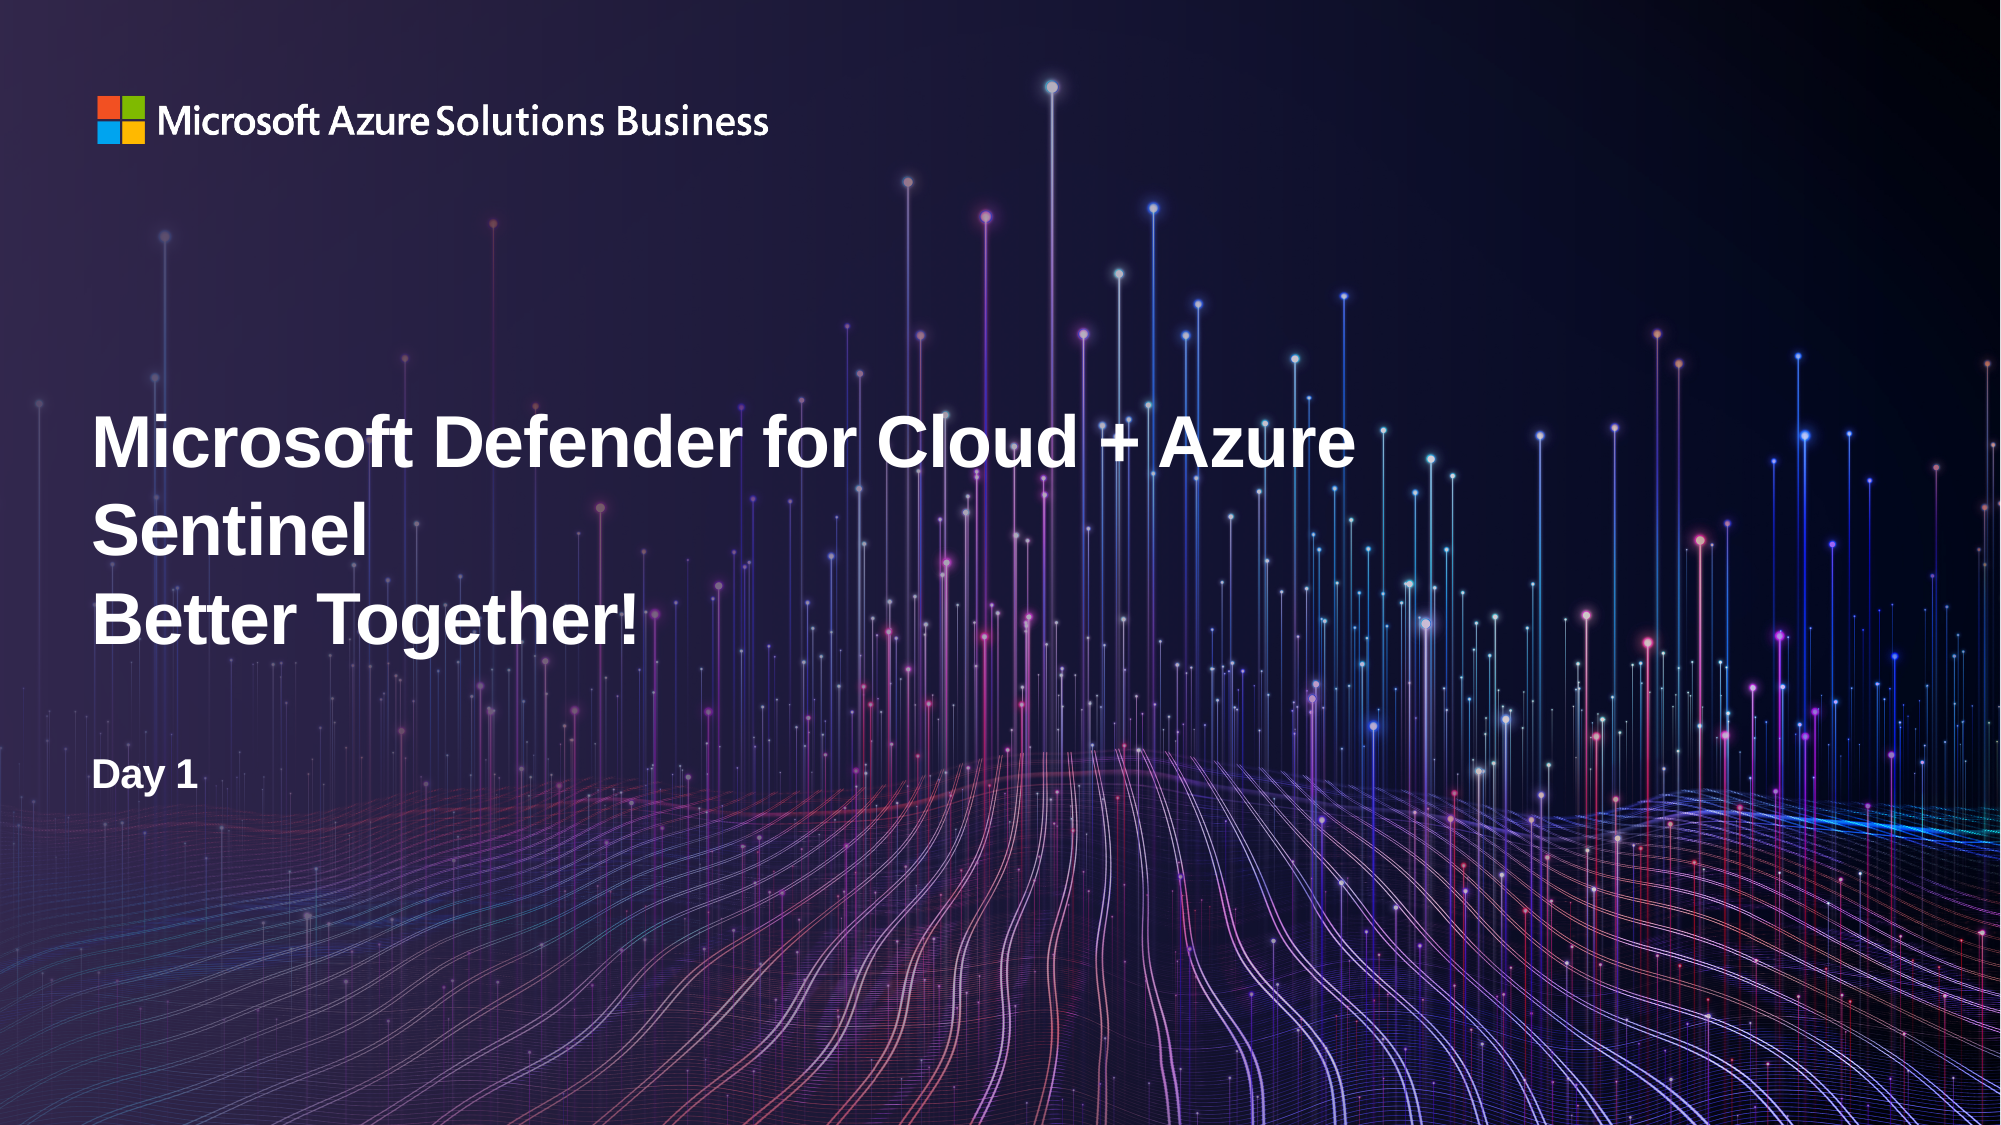

# Microsoft Defender for Cloud + Azure Sentinel Better Together! Day 1